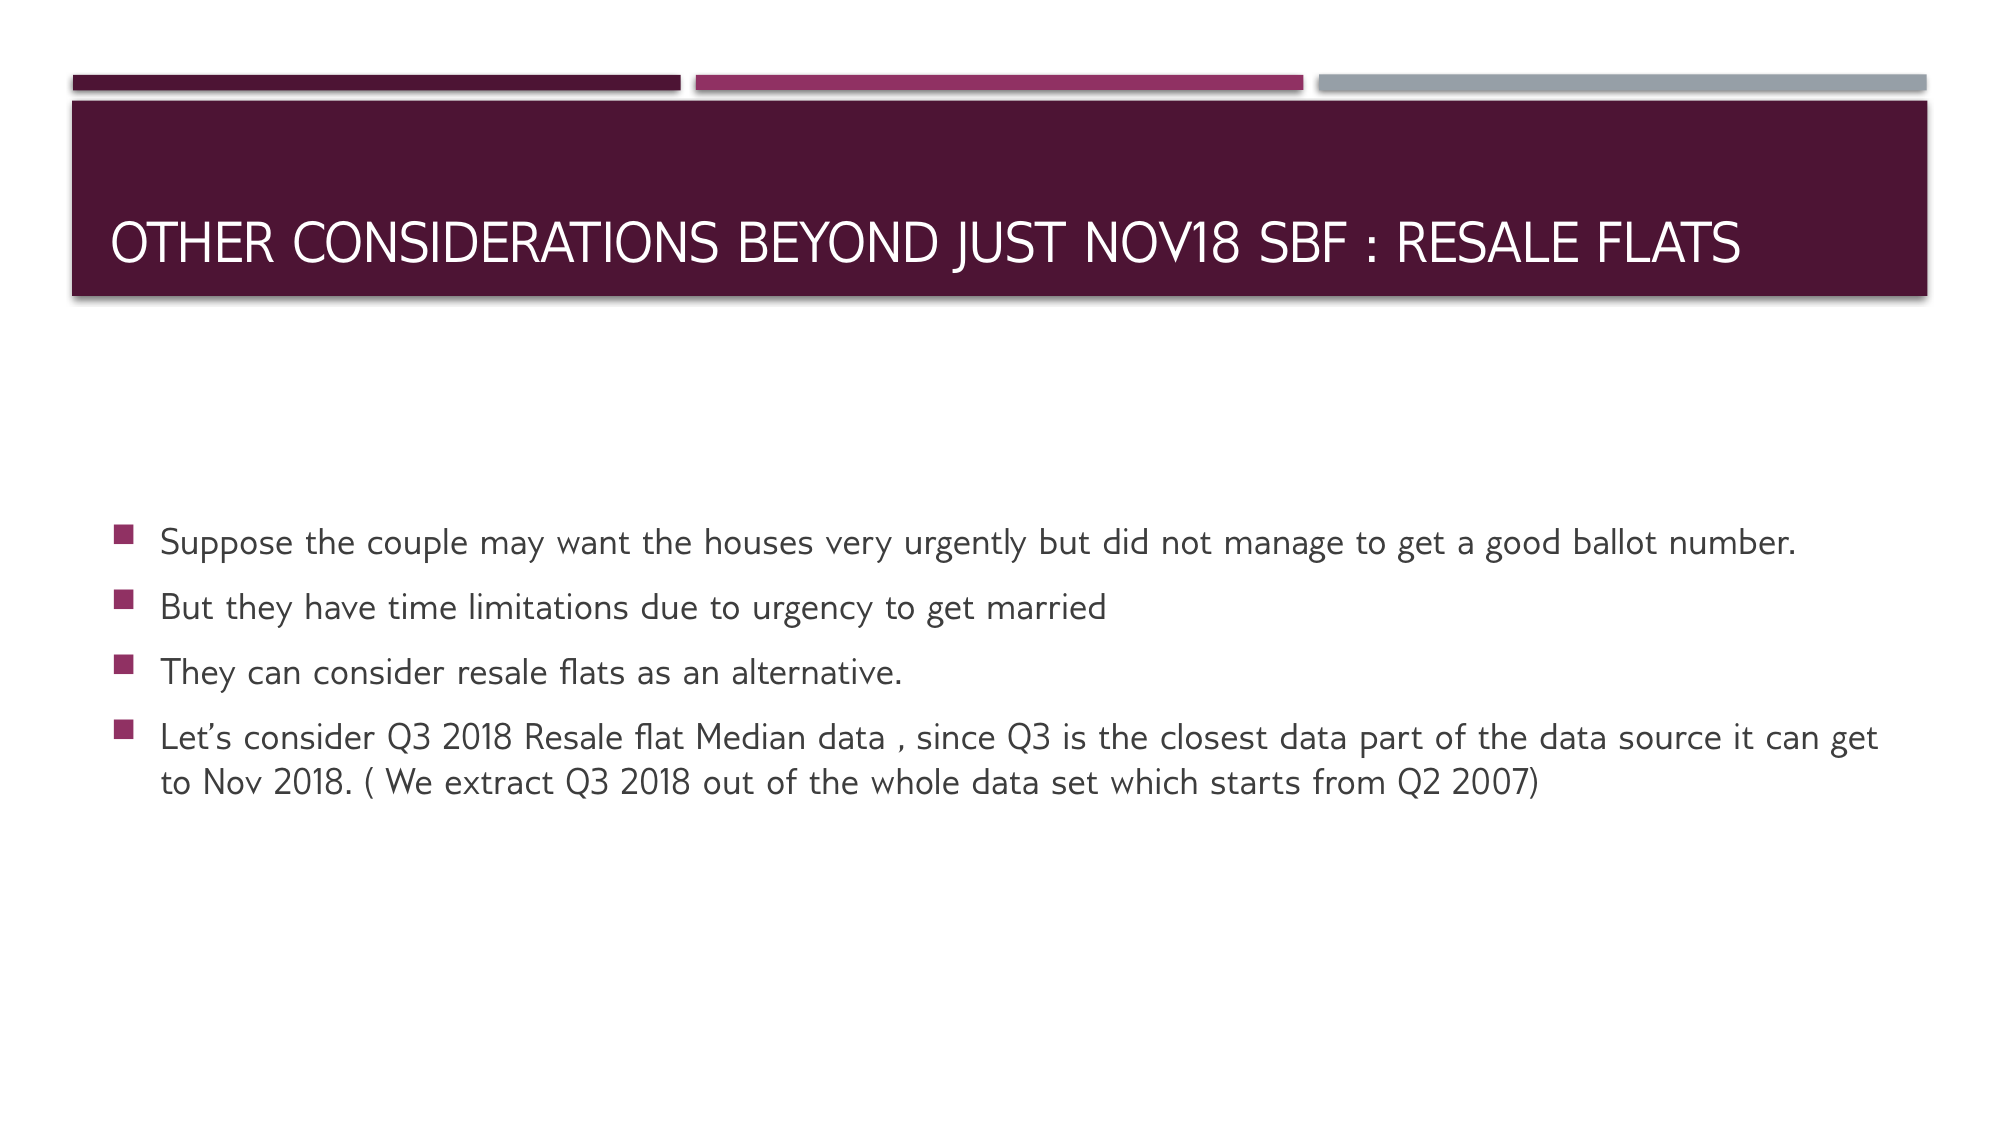

# Other considerations beyond just Nov18 SBF : ReSale flats
Suppose the couple may want the houses very urgently but did not manage to get a good ballot number.
But they have time limitations due to urgency to get married
They can consider resale flats as an alternative.
Let’s consider Q3 2018 Resale flat Median data , since Q3 is the closest data part of the data source it can get to Nov 2018. ( We extract Q3 2018 out of the whole data set which starts from Q2 2007)